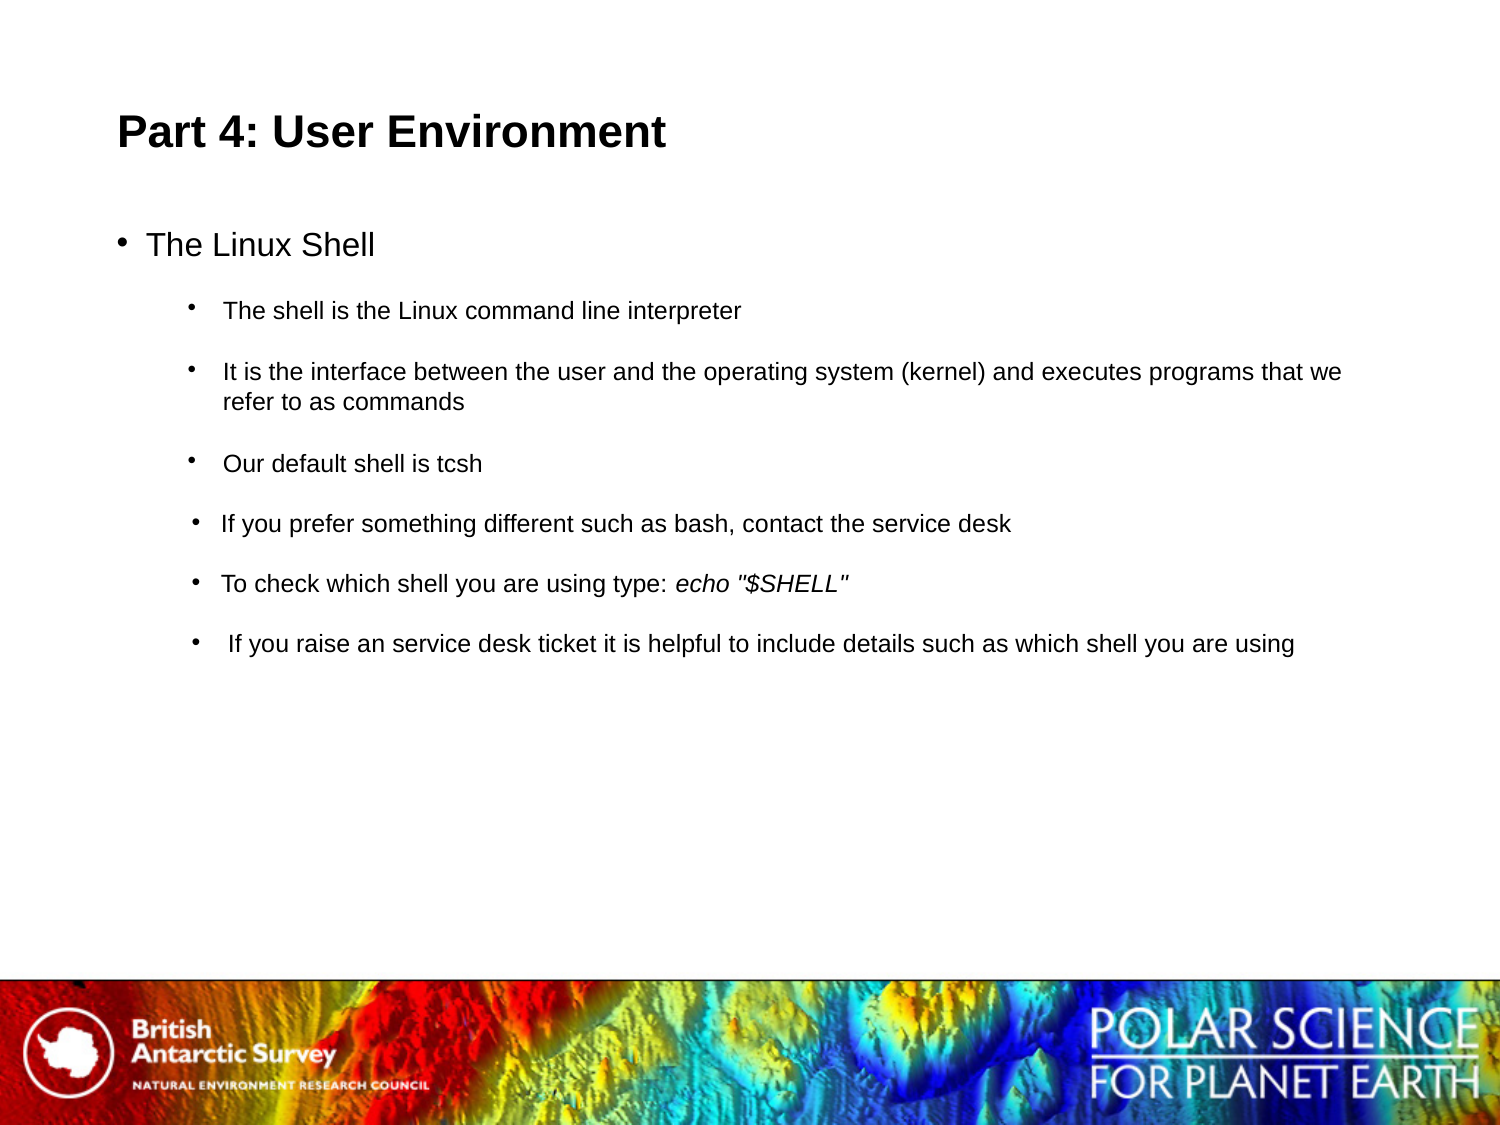

# Part 4: User Environment
The Linux Shell
The shell is the Linux command line interpreter
It is the interface between the user and the operating system (kernel) and executes programs that we refer to as commands
Our default shell is tcsh
If you prefer something different such as bash, contact the service desk
To check which shell you are using type: echo "$SHELL"
 If you raise an service desk ticket it is helpful to include details such as which shell you are using